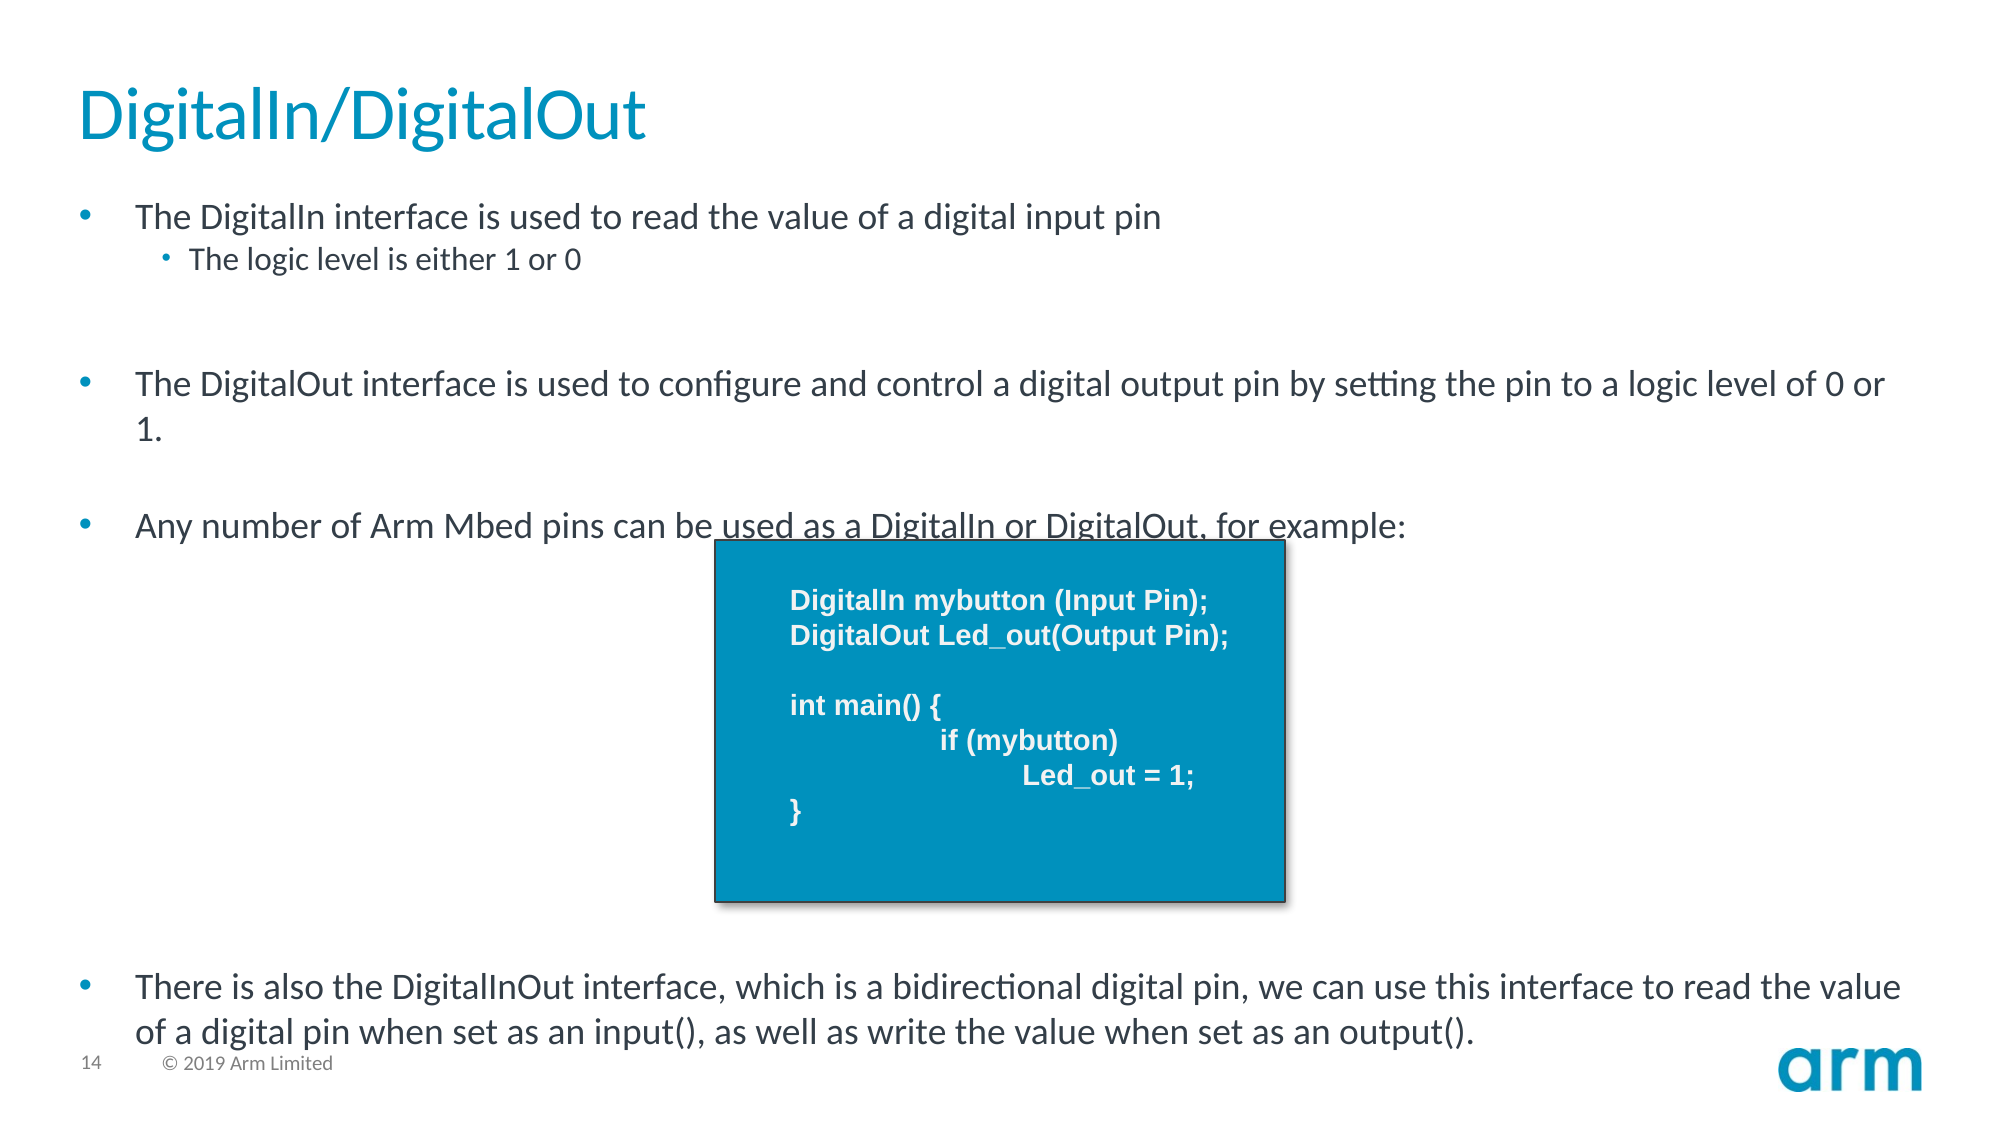

# DigitalIn/DigitalOut
The DigitalIn interface is used to read the value of a digital input pin
The logic level is either 1 or 0

The DigitalOut interface is used to configure and control a digital output pin by setting the pin to a logic level of 0 or 1.

Any number of Arm Mbed pins can be used as a DigitalIn or DigitalOut, for example:

There is also the DigitalInOut interface, which is a bidirectional digital pin, we can use this interface to read the value of a digital pin when set as an input(), as well as write the value when set as an output().

DigitalIn mybutton (Input Pin);
DigitalOut Led_out(Output Pin);

int main() {
	if (mybutton)
	          Led_out = 1;
}